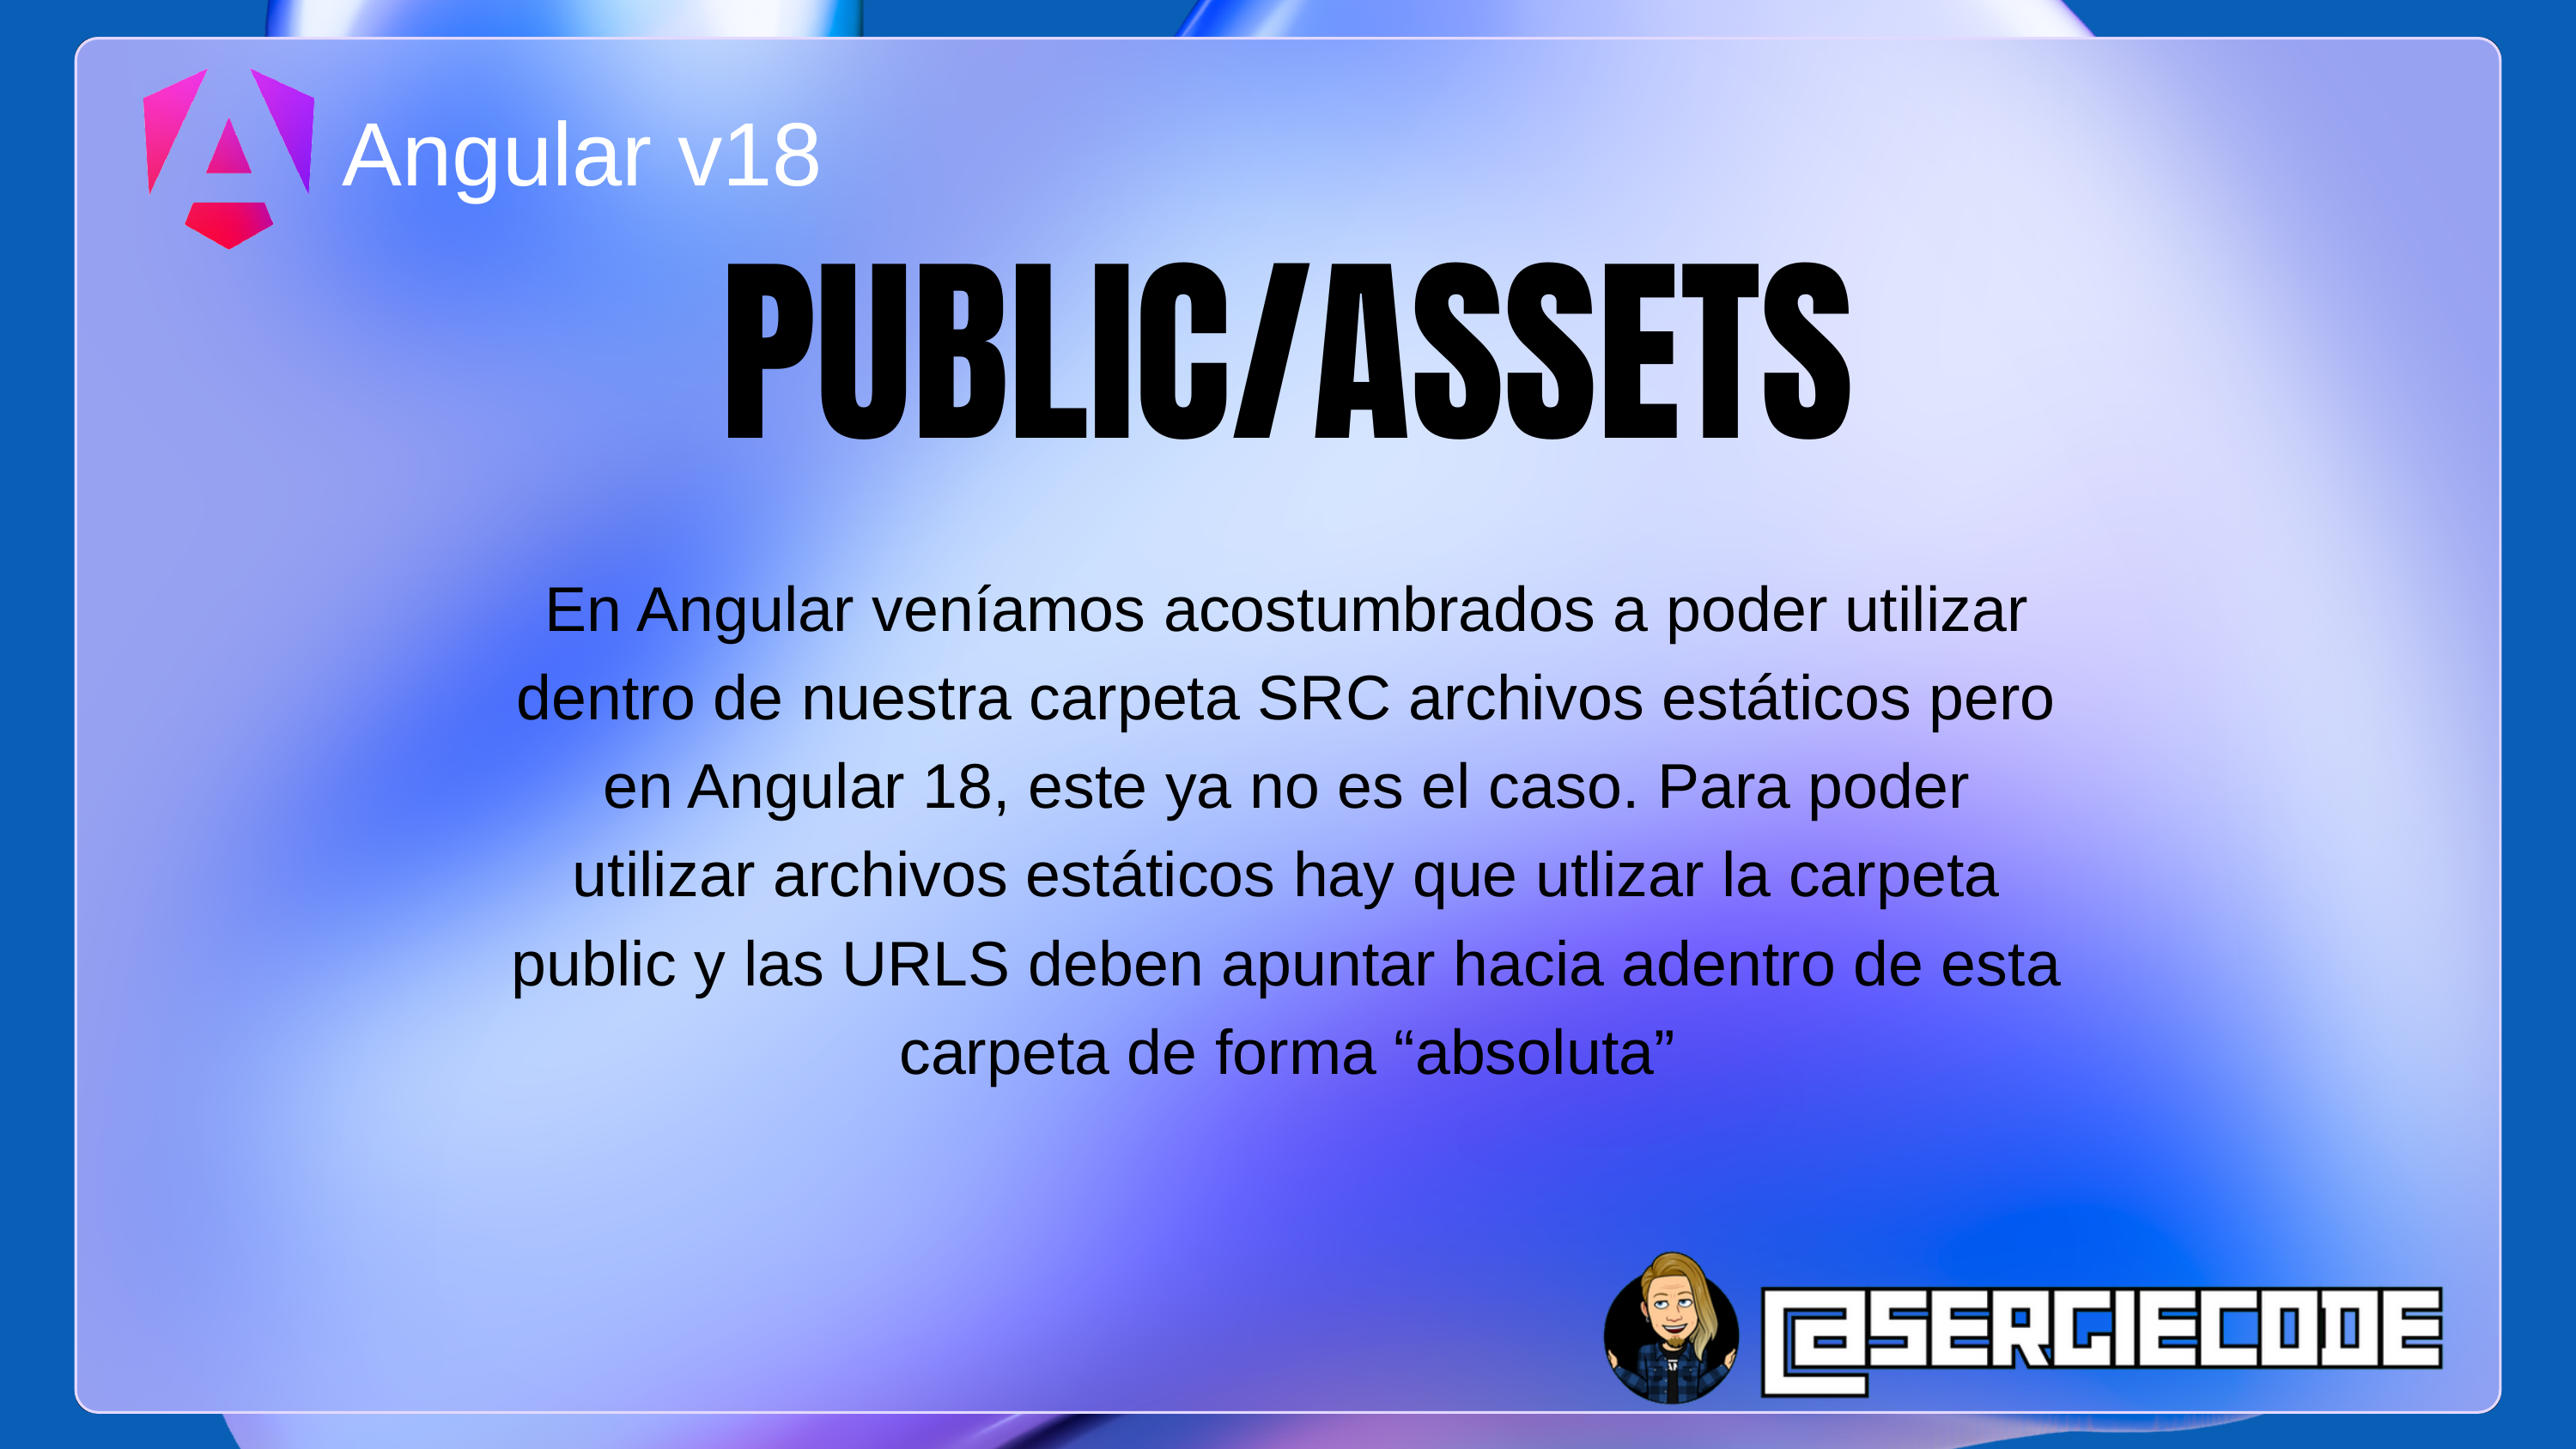

Angular v18
PUBLIC/ASSETS
En Angular veníamos acostumbrados a poder utilizar dentro de nuestra carpeta SRC archivos estáticos pero en Angular 18, este ya no es el caso. Para poder utilizar archivos estáticos hay que utlizar la carpeta public y las URLS deben apuntar hacia adentro de esta carpeta de forma “absoluta”